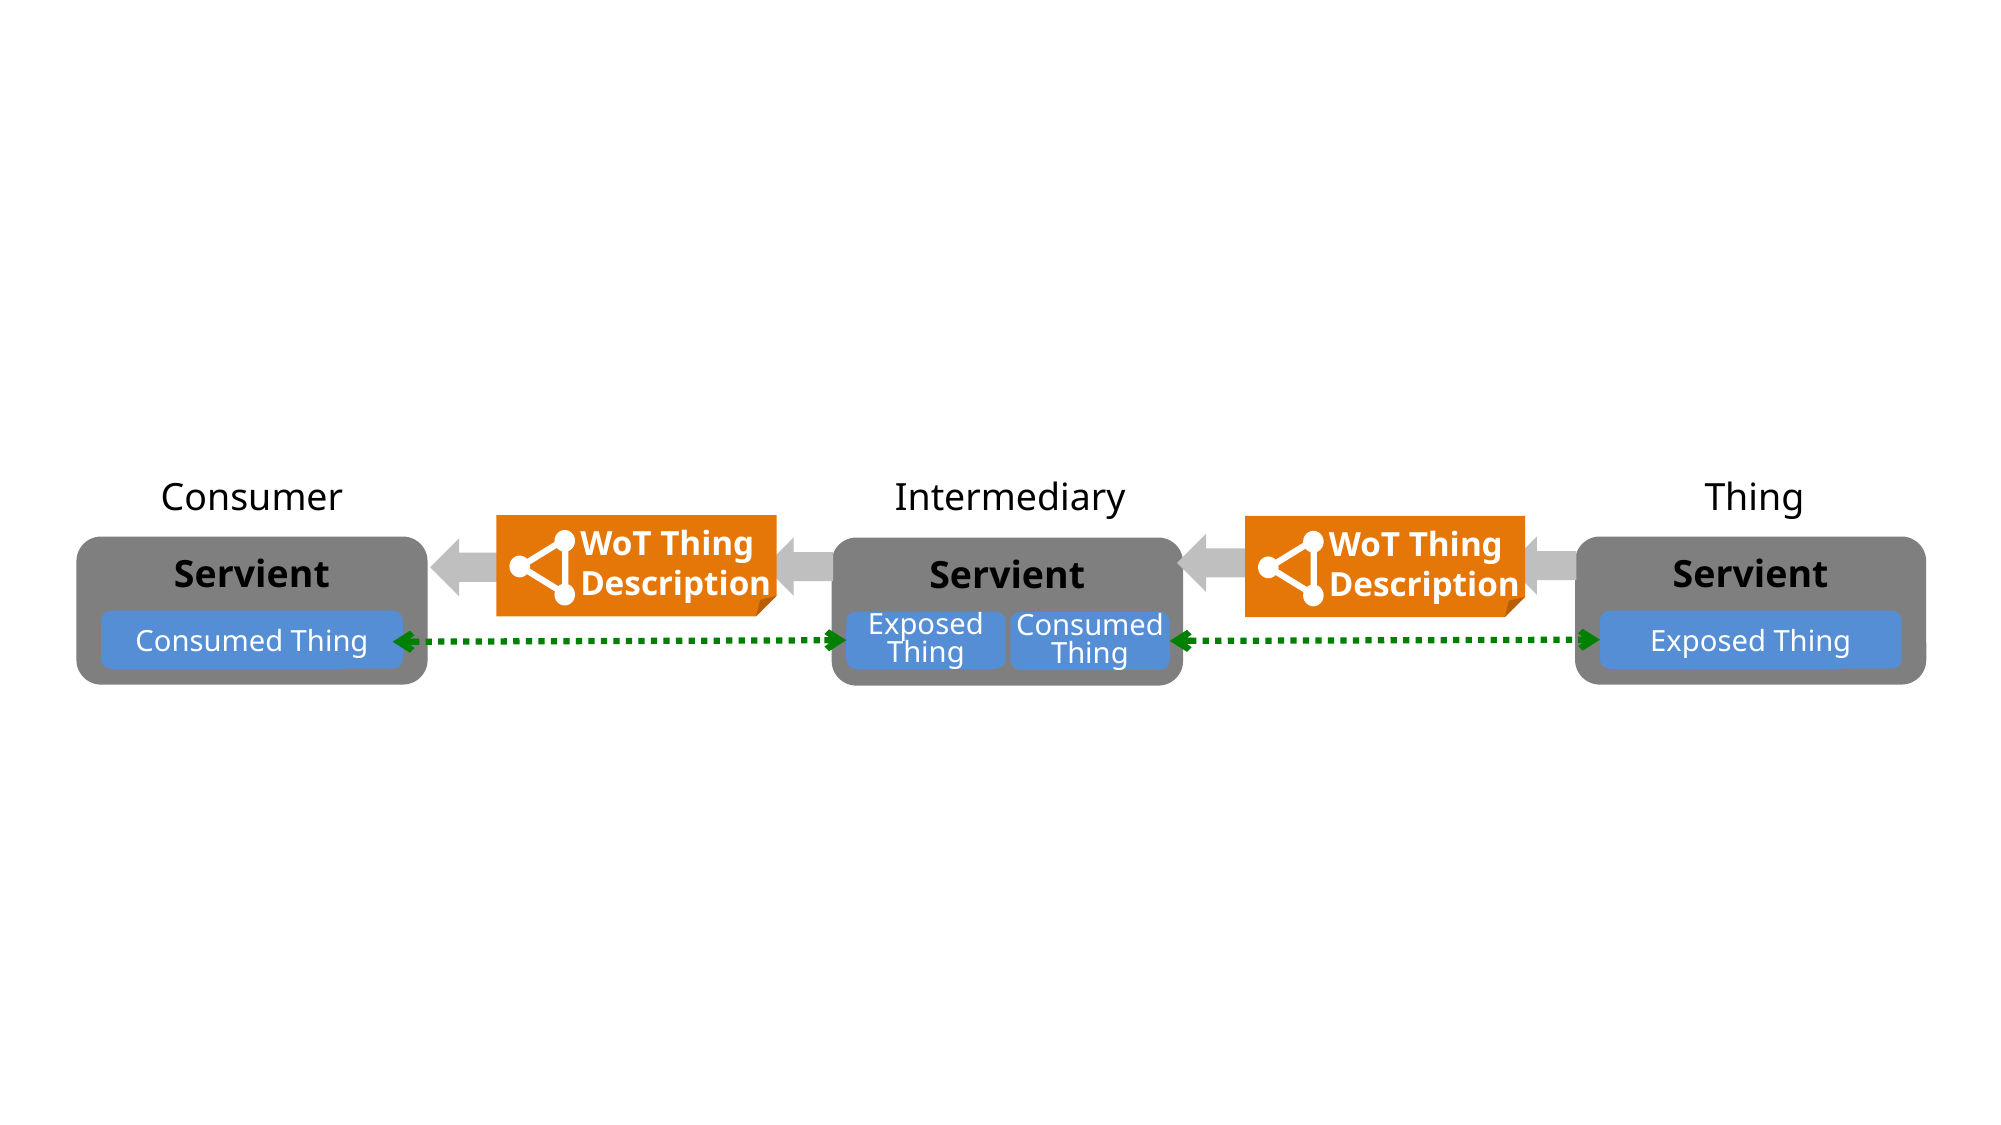

Consumer
Thing
Intermediary

WoT Thing
Description

WoT Thing
Description

Servient
Servient
Servient
Consumed Thing
Exposed Thing
Exposed
Thing
Consumed
Thing